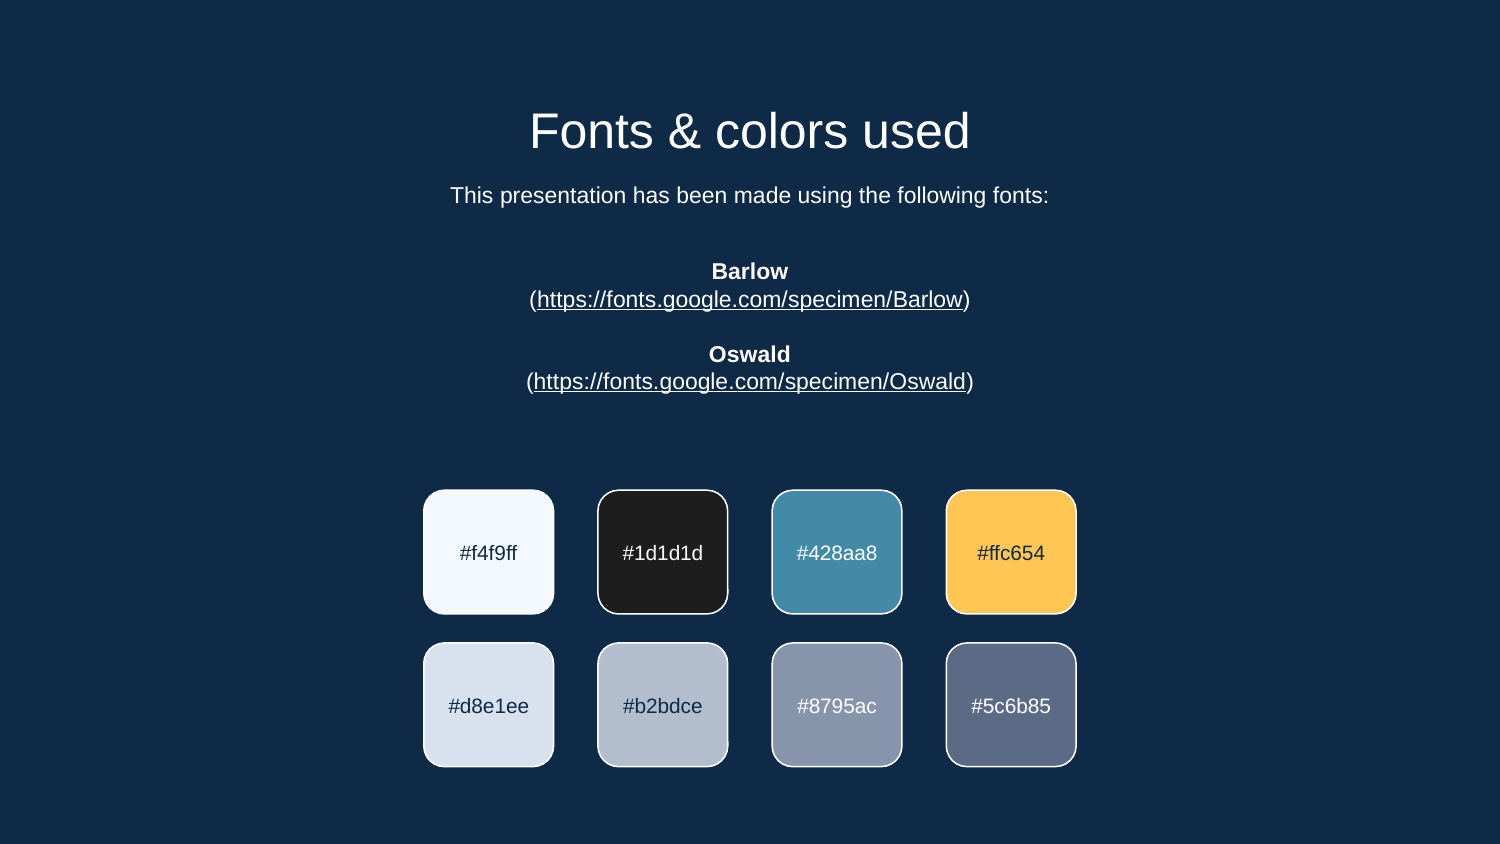

# Fonts & colors used
This presentation has been made using the following fonts:
Barlow
(https://fonts.google.com/specimen/Barlow)

Oswald
(https://fonts.google.com/specimen/Oswald)

#f4f9ff
#1d1d1d
#428aa8
#ffc654

#d8e1ee
#b2bdce
#8795ac
#5c6b85